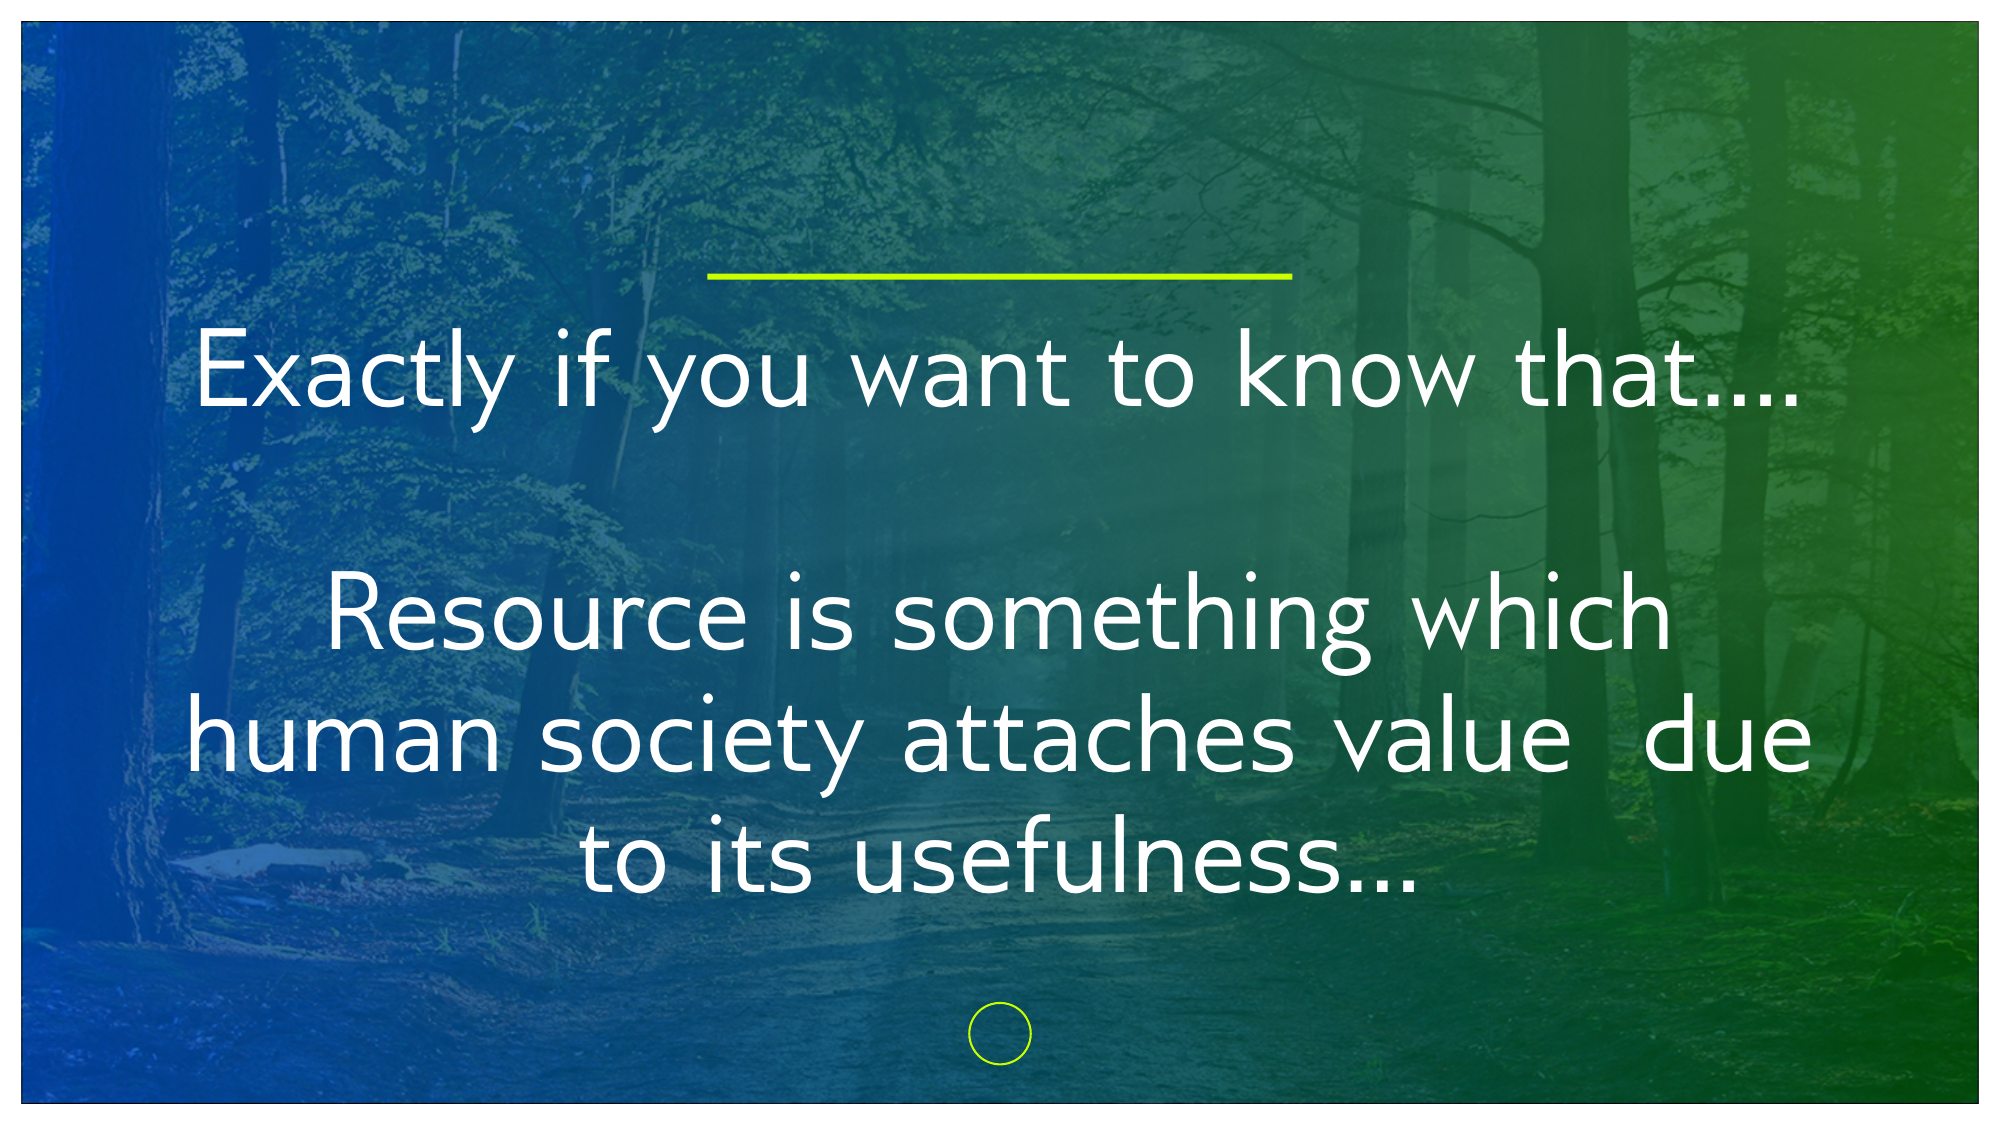

# Exactly if you want to know that…. Resource is something which human society attaches value  due to its usefulness…